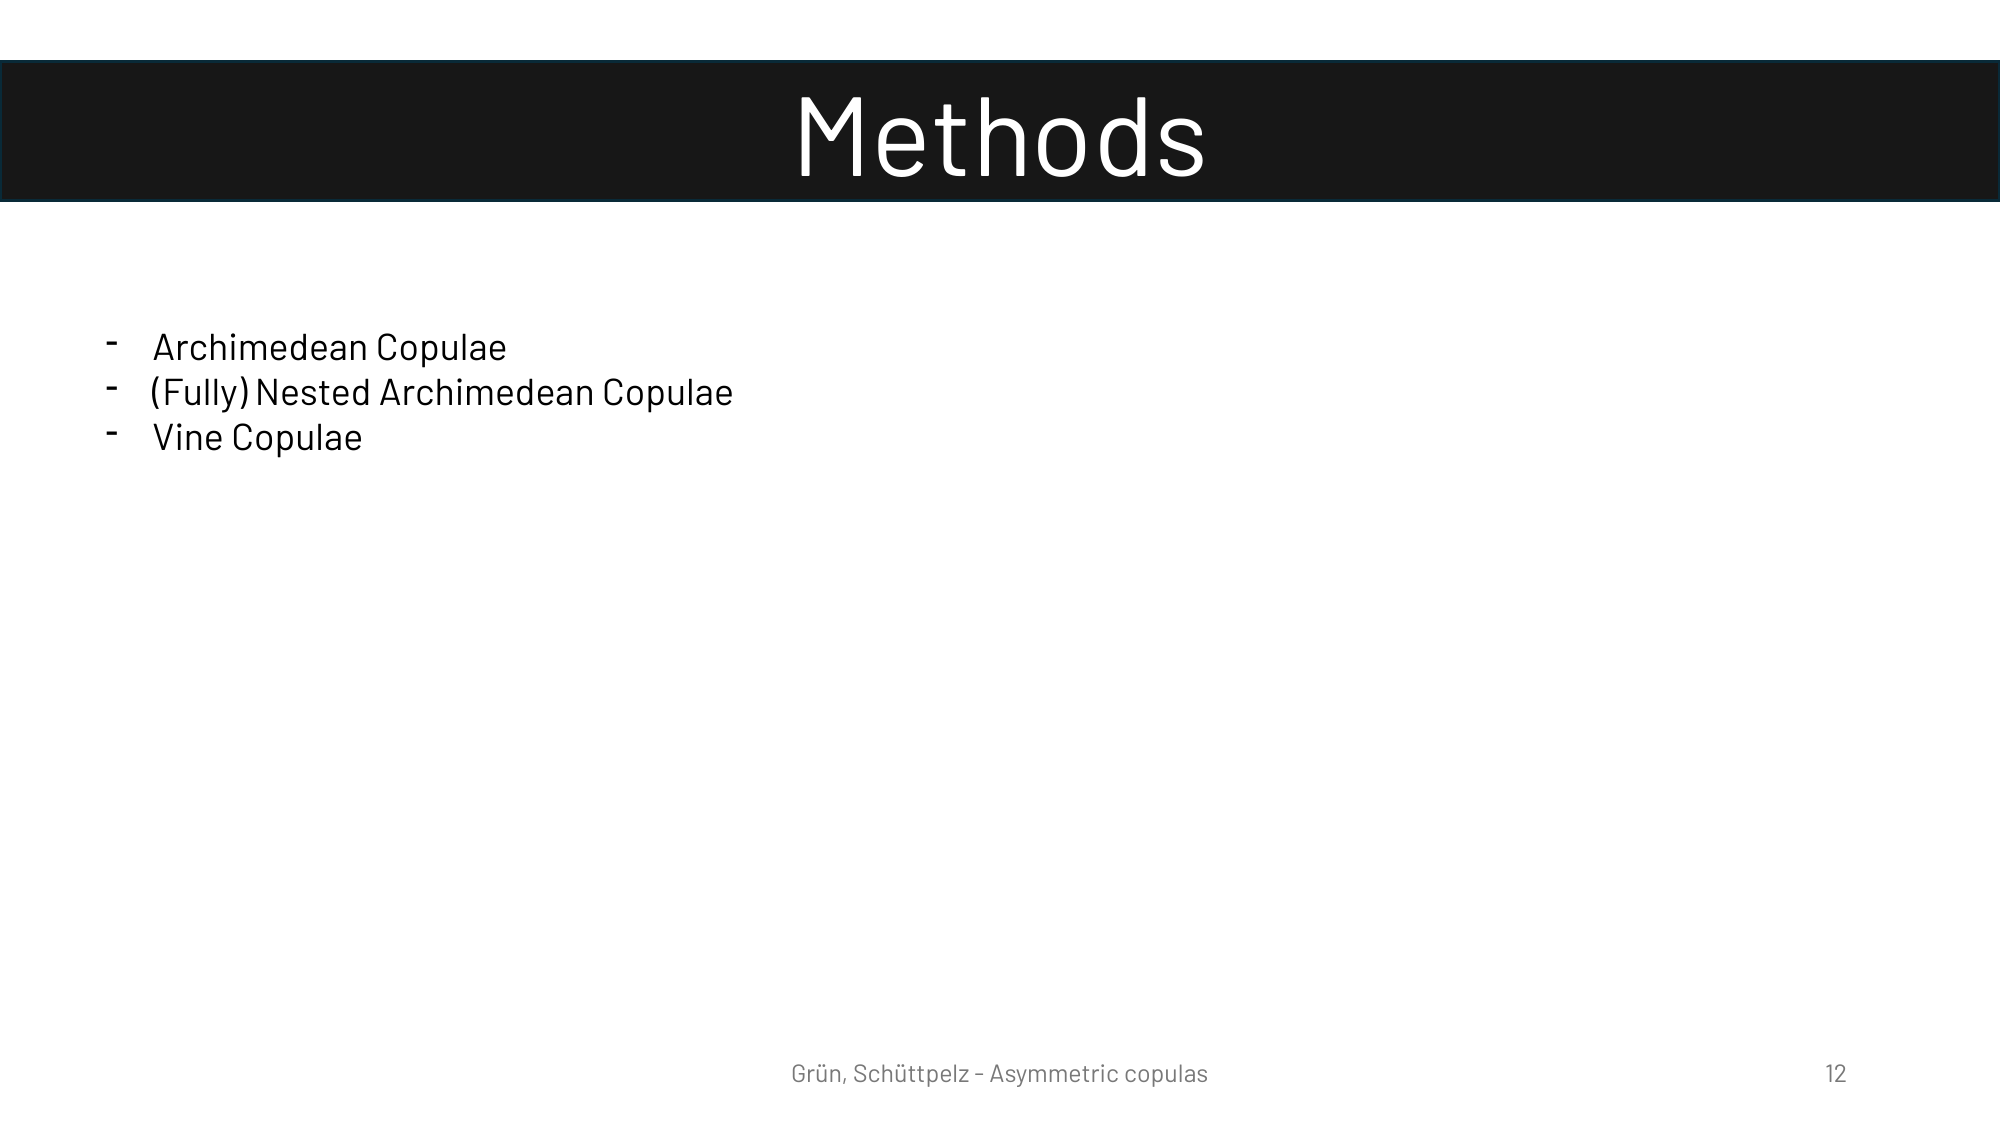

Methods
Archimedean Copulae
(Fully) Nested Archimedean Copulae
Vine Copulae
Grün, Schüttpelz - Asymmetric copulas
12